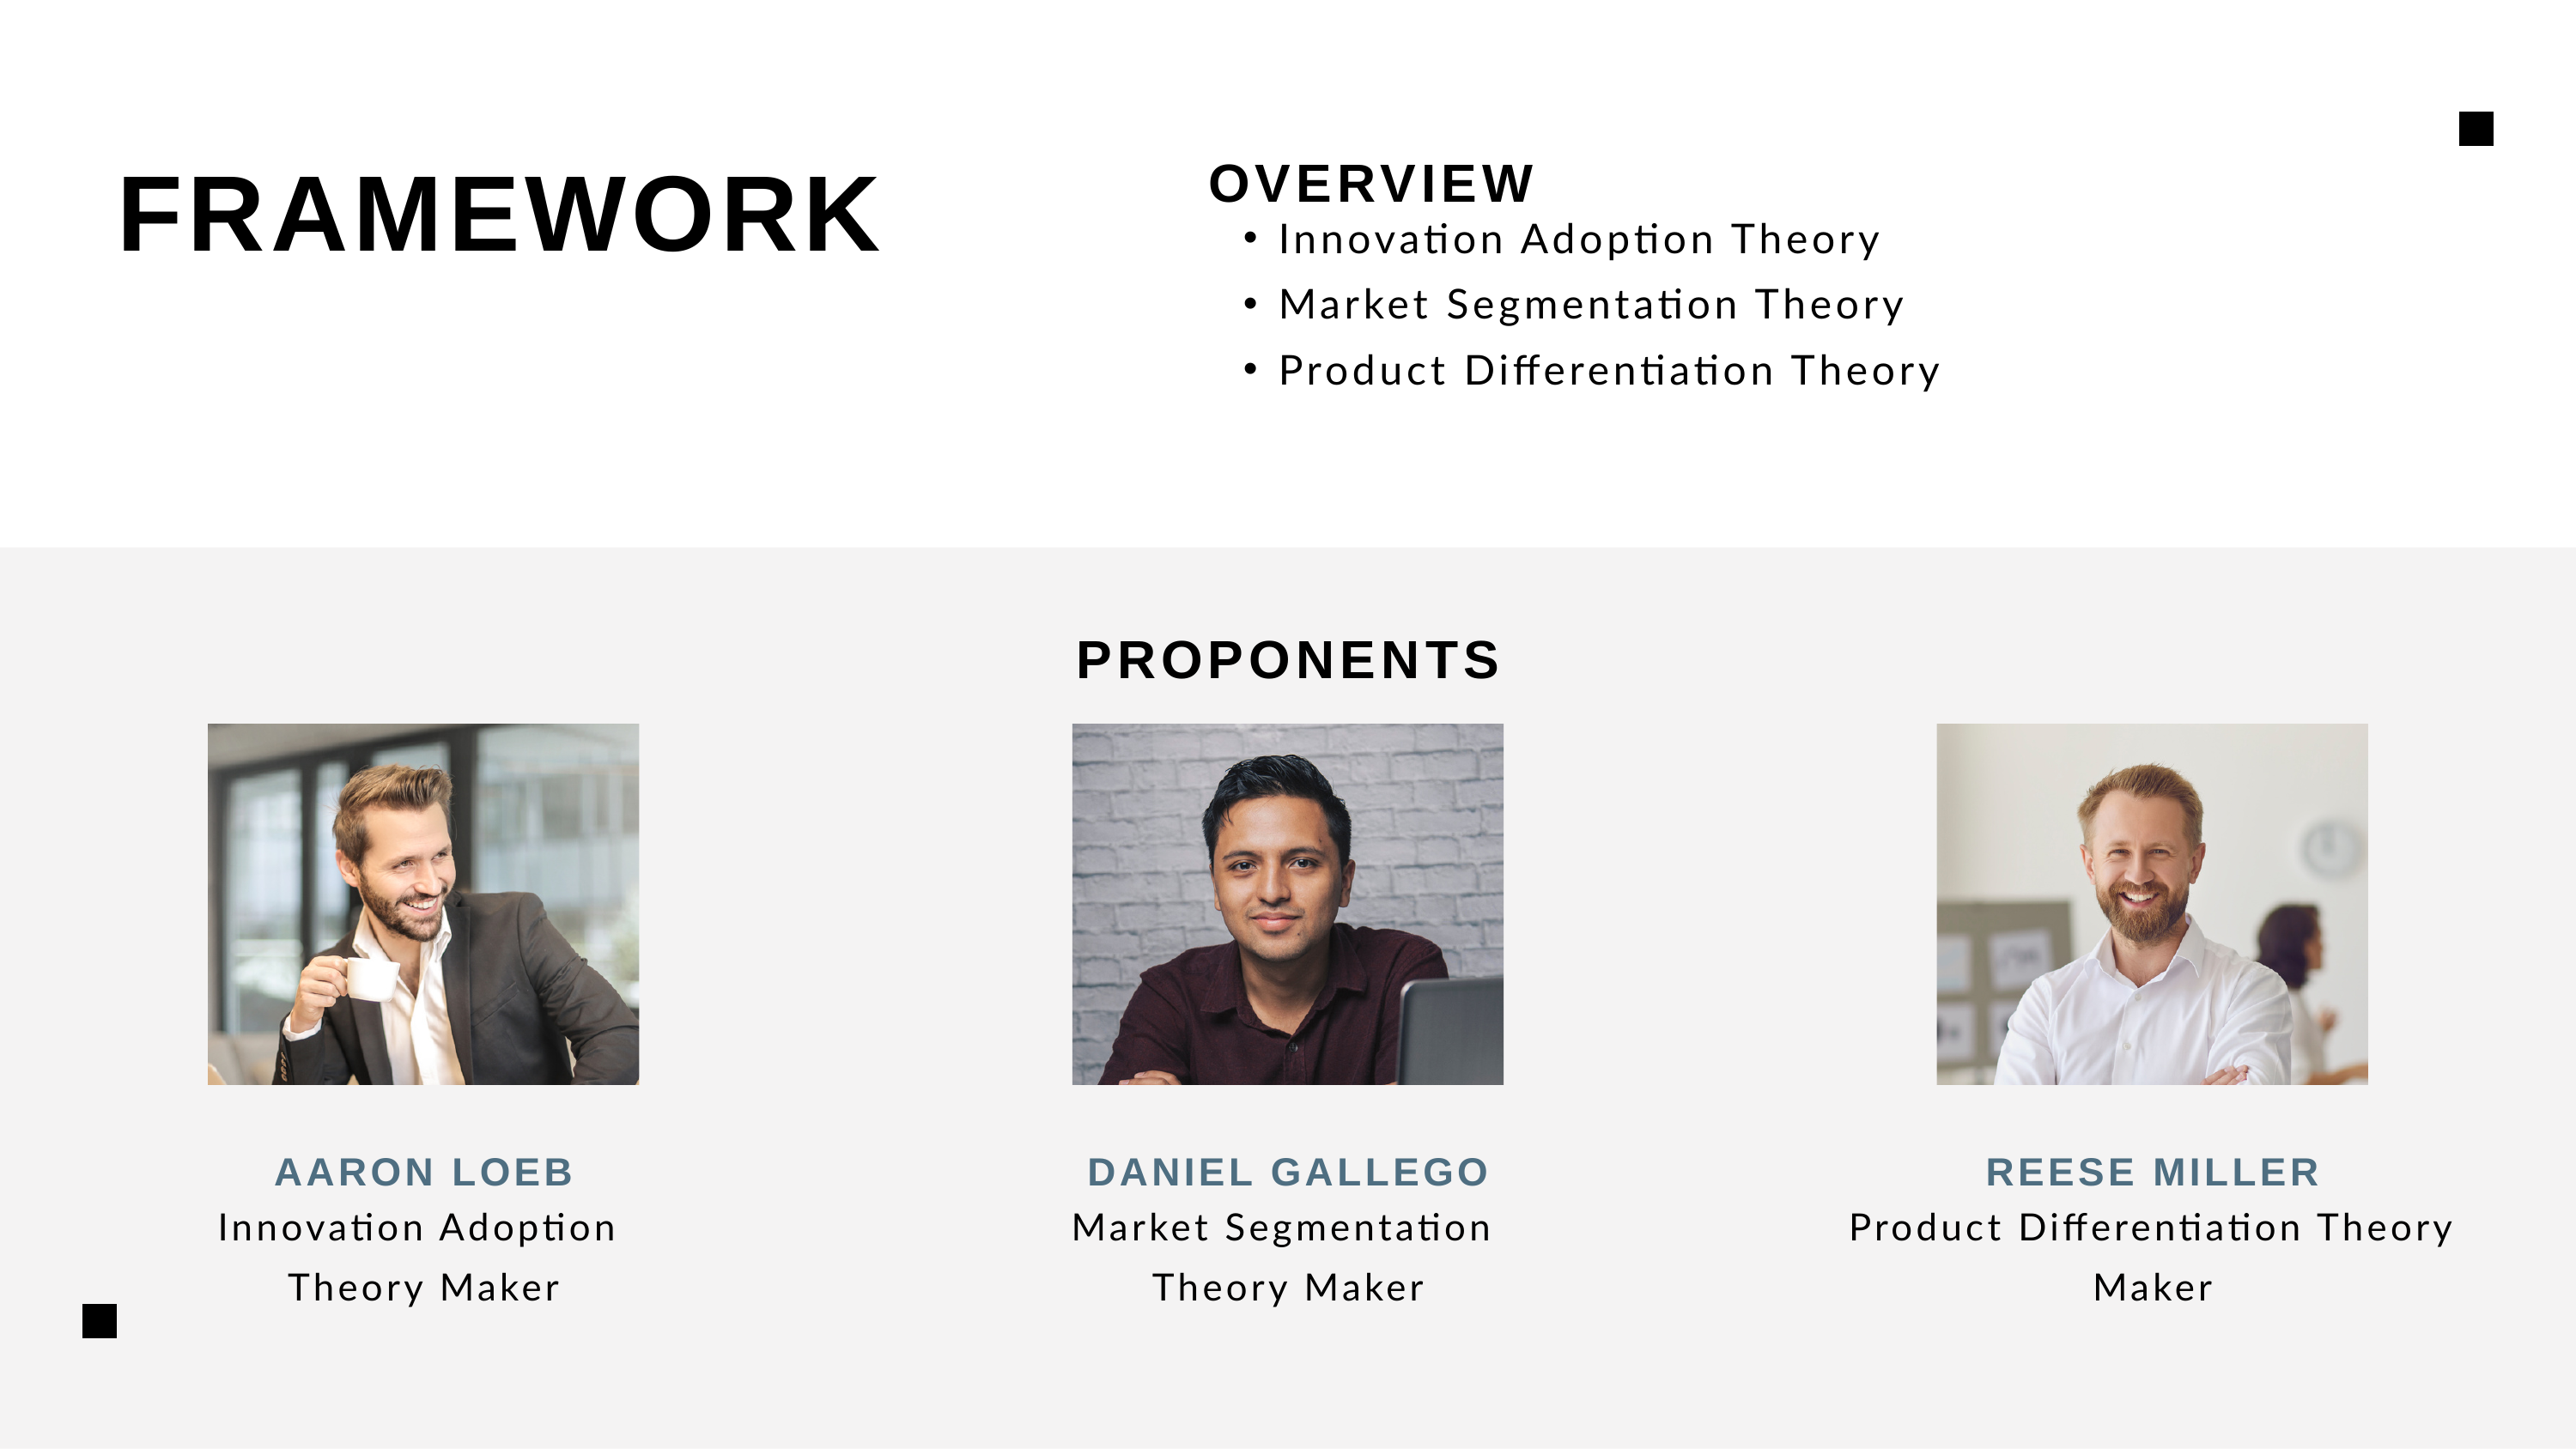

FRAMEWORK
OVERVIEW
Innovation Adoption Theory
Market Segmentation Theory
Product Differentiation Theory

PROPONENTS

AARON LOEB
DANIEL GALLEGO
REESE MILLER
Innovation Adoption
Theory Maker
Market Segmentation
Theory Maker
Product Differentiation Theory Maker